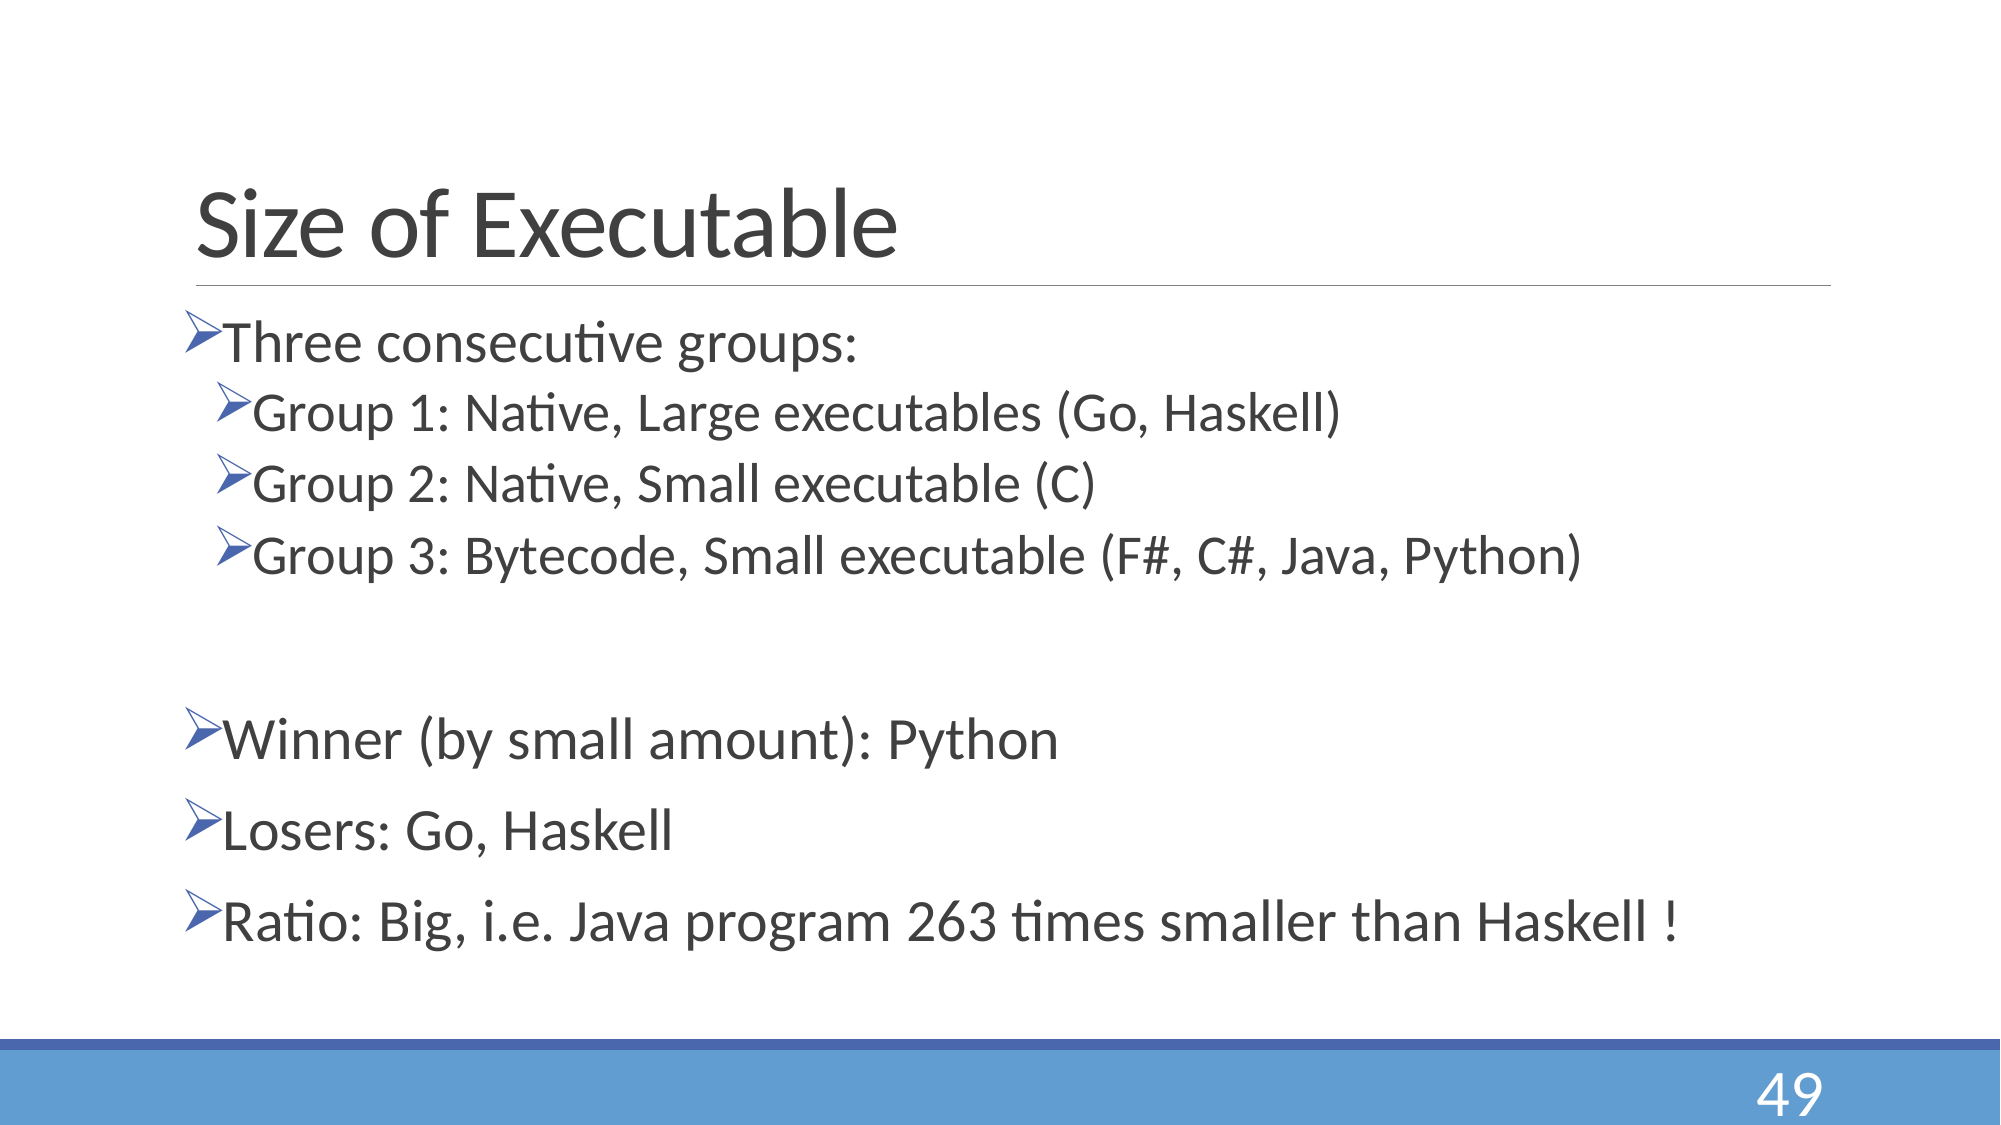

# Size of Executable
Three consecutive groups:
Group 1: Native, Large executables (Go, Haskell)
Group 2: Native, Small executable (C)
Group 3: Bytecode, Small executable (F#, C#, Java, Python)

Winner (by small amount): Python
Losers: Go, Haskell
Ratio: Big, i.e. Java program 263 times smaller than Haskell !
49